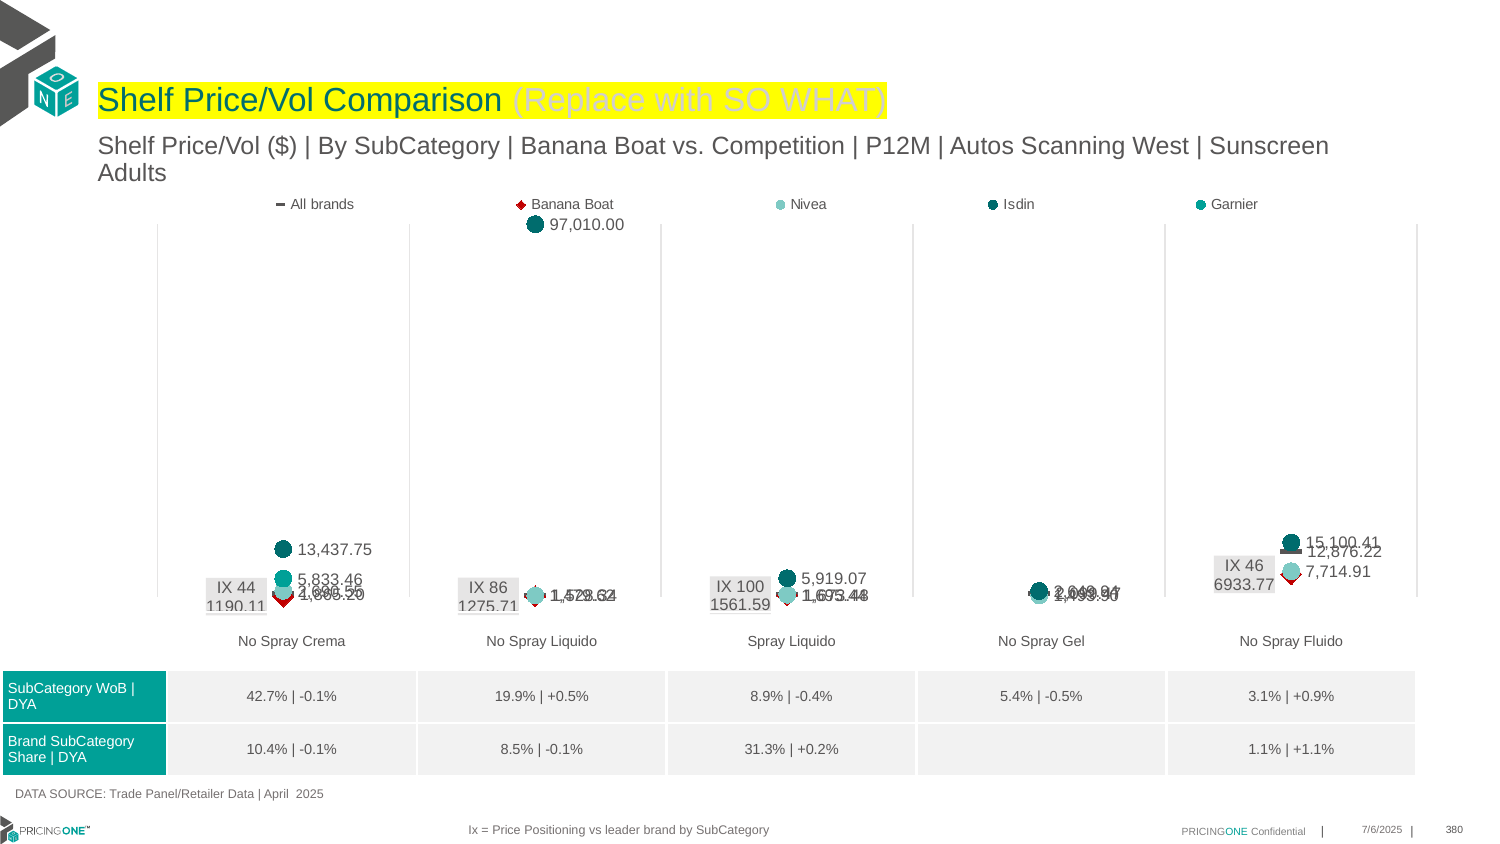

# Shelf Price/Vol Comparison (Replace with SO WHAT)
Shelf Price/Vol ($) | By SubCategory | Banana Boat vs. Competition | P12M | Autos Scanning West | Sunscreen Adults

### Chart

| Category | All brands | Banana Boat | Nivea | Isdin | Garnier |
|---|---|---|---|---|---|
| IX 44 | 1865.2 | 1190.11 | 2690.55 | 13437.75 | 5833.46 |
| IX 86 | 1528.34 | 1275.71 | 1479.62 | 97010.0 | None |
| IX 100 | 1673.48 | 1561.59 | 1695.44 | 5919.07 | None |
| None | 2099.47 | None | 1493.9 | 2649.94 | None |
| IX 46 | 12876.22 | 6933.77 | 7714.91 | 15100.41 | None |
|  | No Spray Crema | No Spray Liquido | Spray Liquido | No Spray Gel | No Spray Fluido |
| --- | --- | --- | --- | --- | --- |
| SubCategory WoB | DYA | 42.7% | -0.1% | 19.9% | +0.5% | 8.9% | -0.4% | 5.4% | -0.5% | 3.1% | +0.9% |
| Brand SubCategory Share | DYA | 10.4% | -0.1% | 8.5% | -0.1% | 31.3% | +0.2% |  | 1.1% | +1.1% |
DATA SOURCE: Trade Panel/Retailer Data | April  2025
Ix = Price Positioning vs leader brand by SubCategory
7/6/2025
380